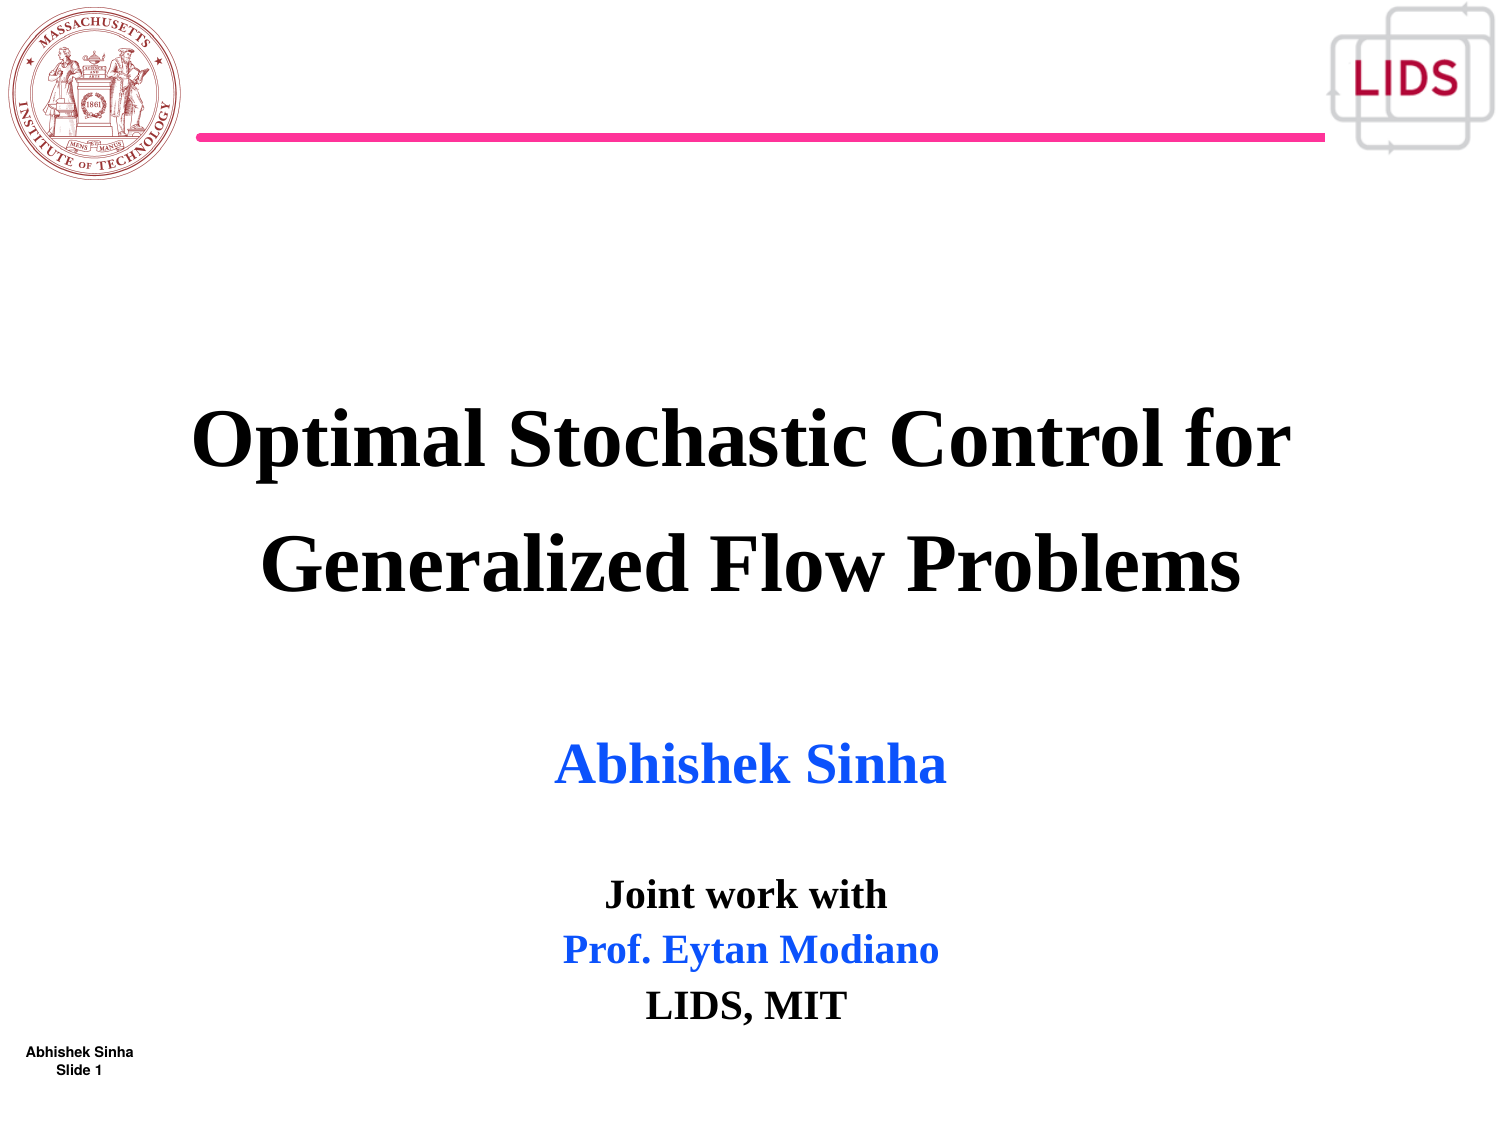

# Optimal Stochastic Control for Generalized Flow Problems
Abhishek Sinha

Joint work with
Prof. Eytan Modiano
LIDS, MIT